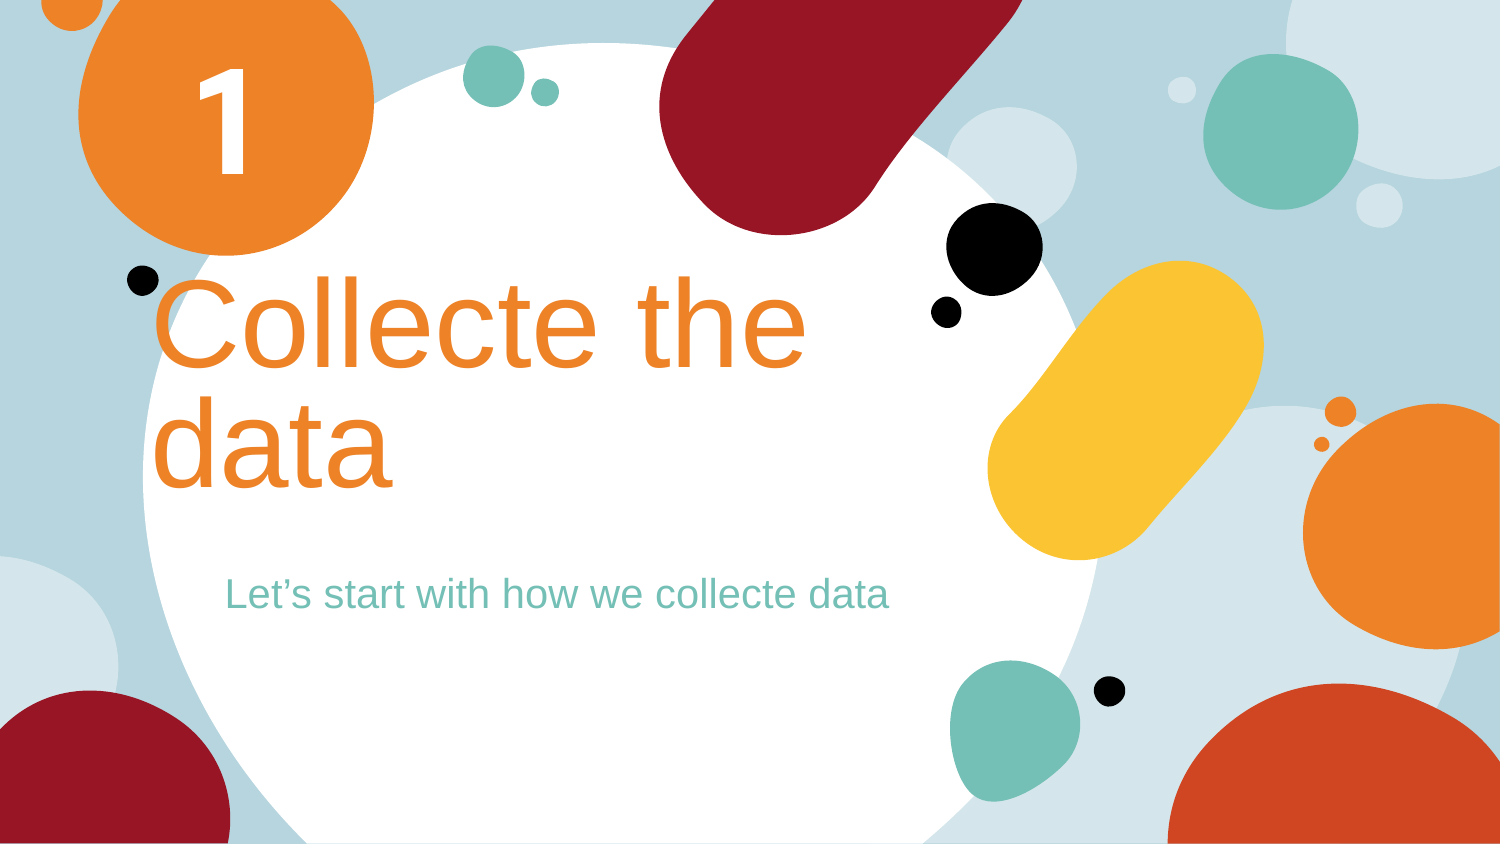

1
Collecte the data
Let’s start with how we collecte data